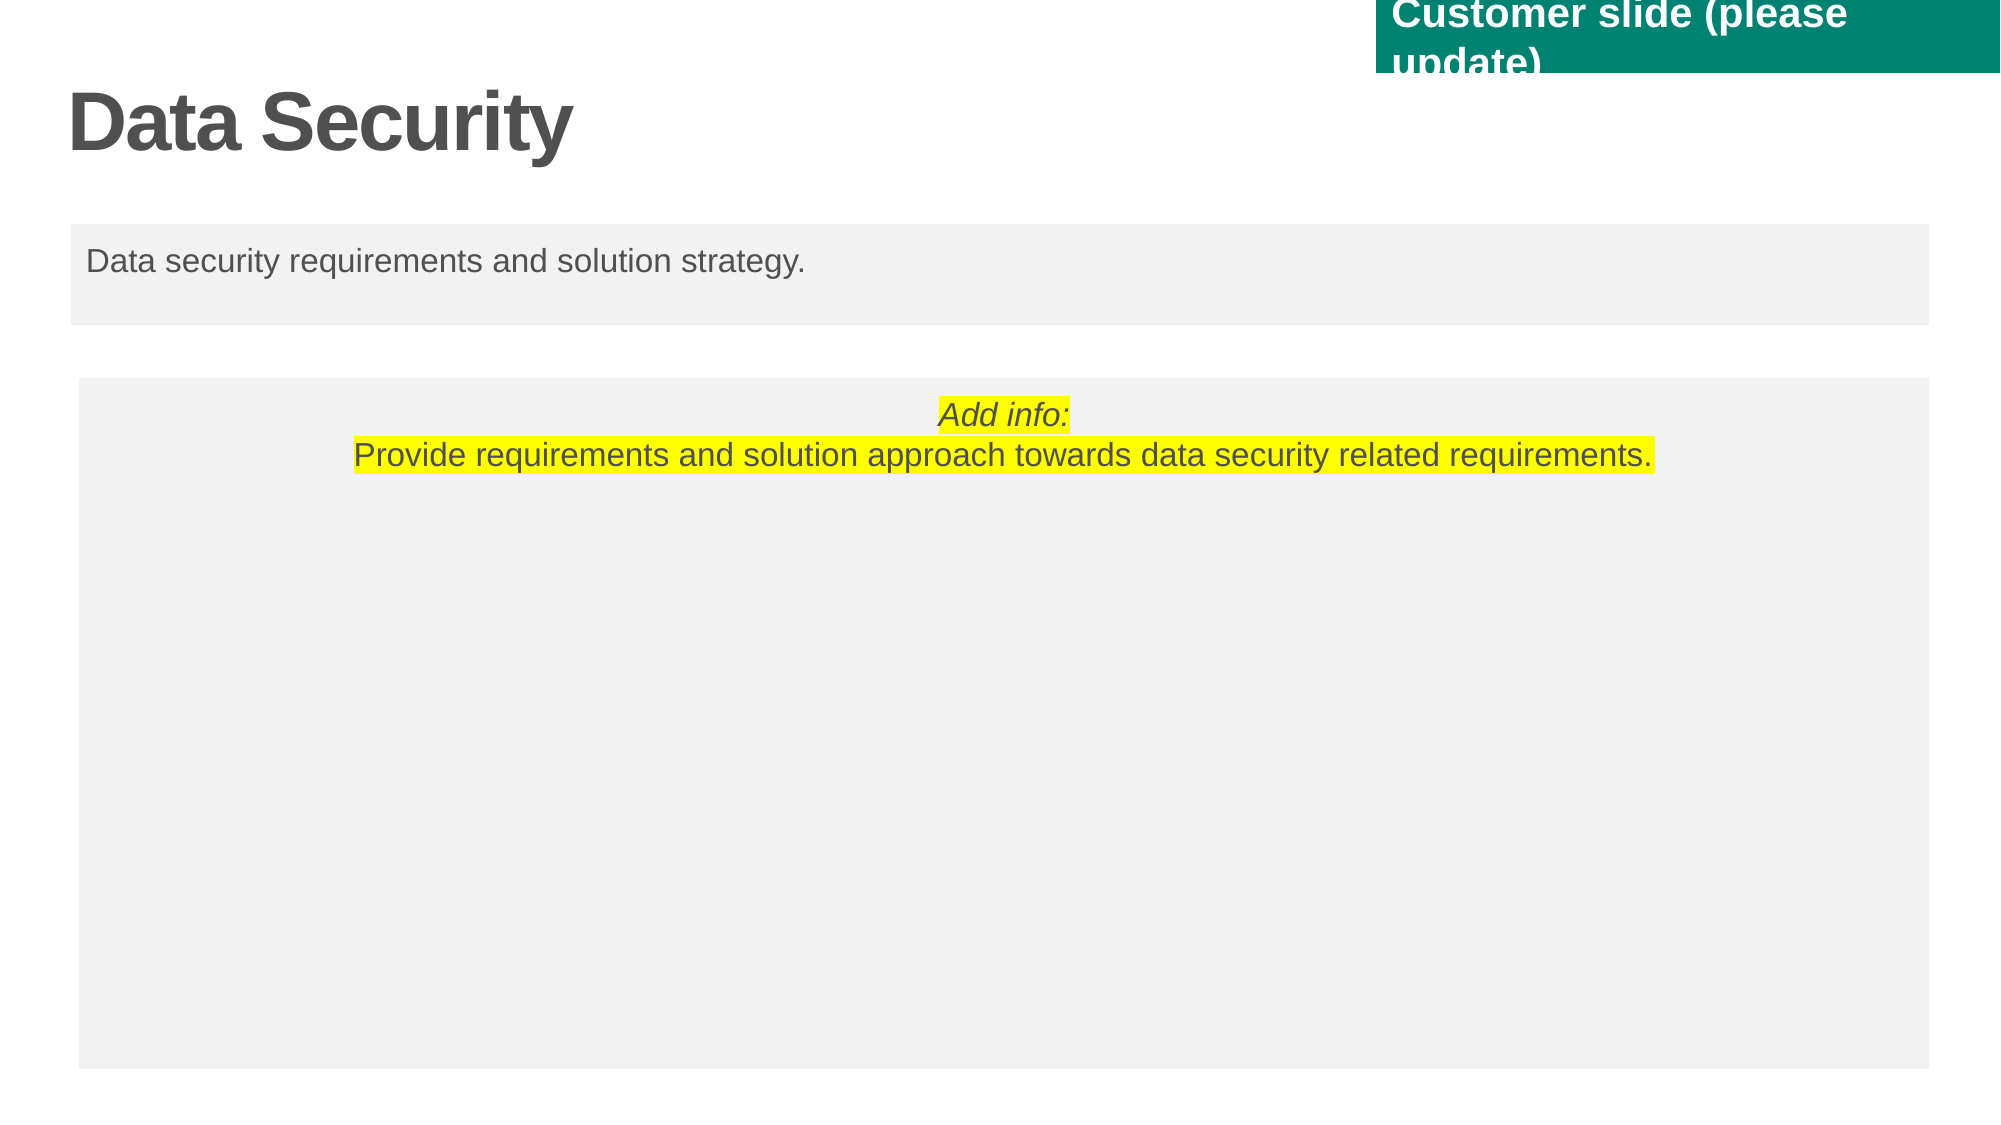

Customer slide (please update)
# Data Security
Data security requirements and solution strategy.
Add info:
Provide requirements and solution approach towards data security related requirements.​

​